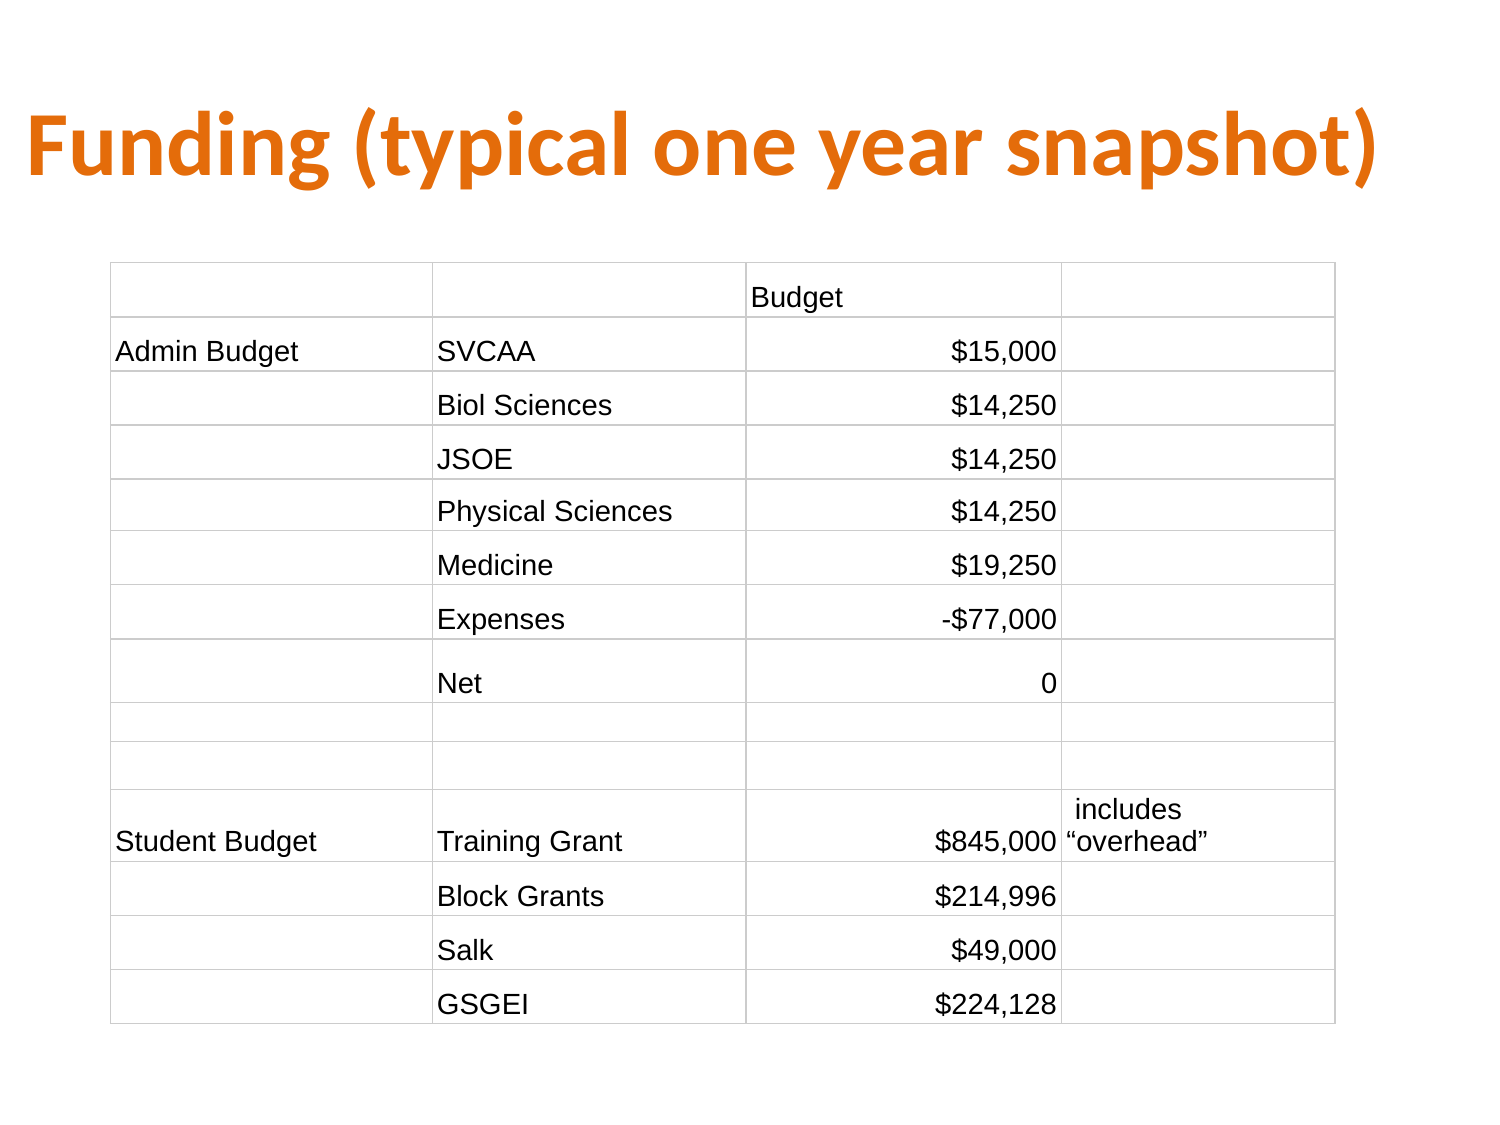

# Funding (typical one year snapshot)
|  |  | Budget |  |
| --- | --- | --- | --- |
| Admin Budget | SVCAA | $15,000 |  |
|  | Biol Sciences | $14,250 |  |
|  | JSOE | $14,250 |  |
|  | Physical Sciences | $14,250 |  |
|  | Medicine | $19,250 |  |
|  | Expenses | -$77,000 |  |
|  | Net | 0 |  |
|  |  |  |  |
|  |  |  |  |
| Student Budget | Training Grant | $845,000 | includes “overhead” |
|  | Block Grants | $214,996 |  |
|  | Salk | $49,000 |  |
|  | GSGEI | $224,128 |  |